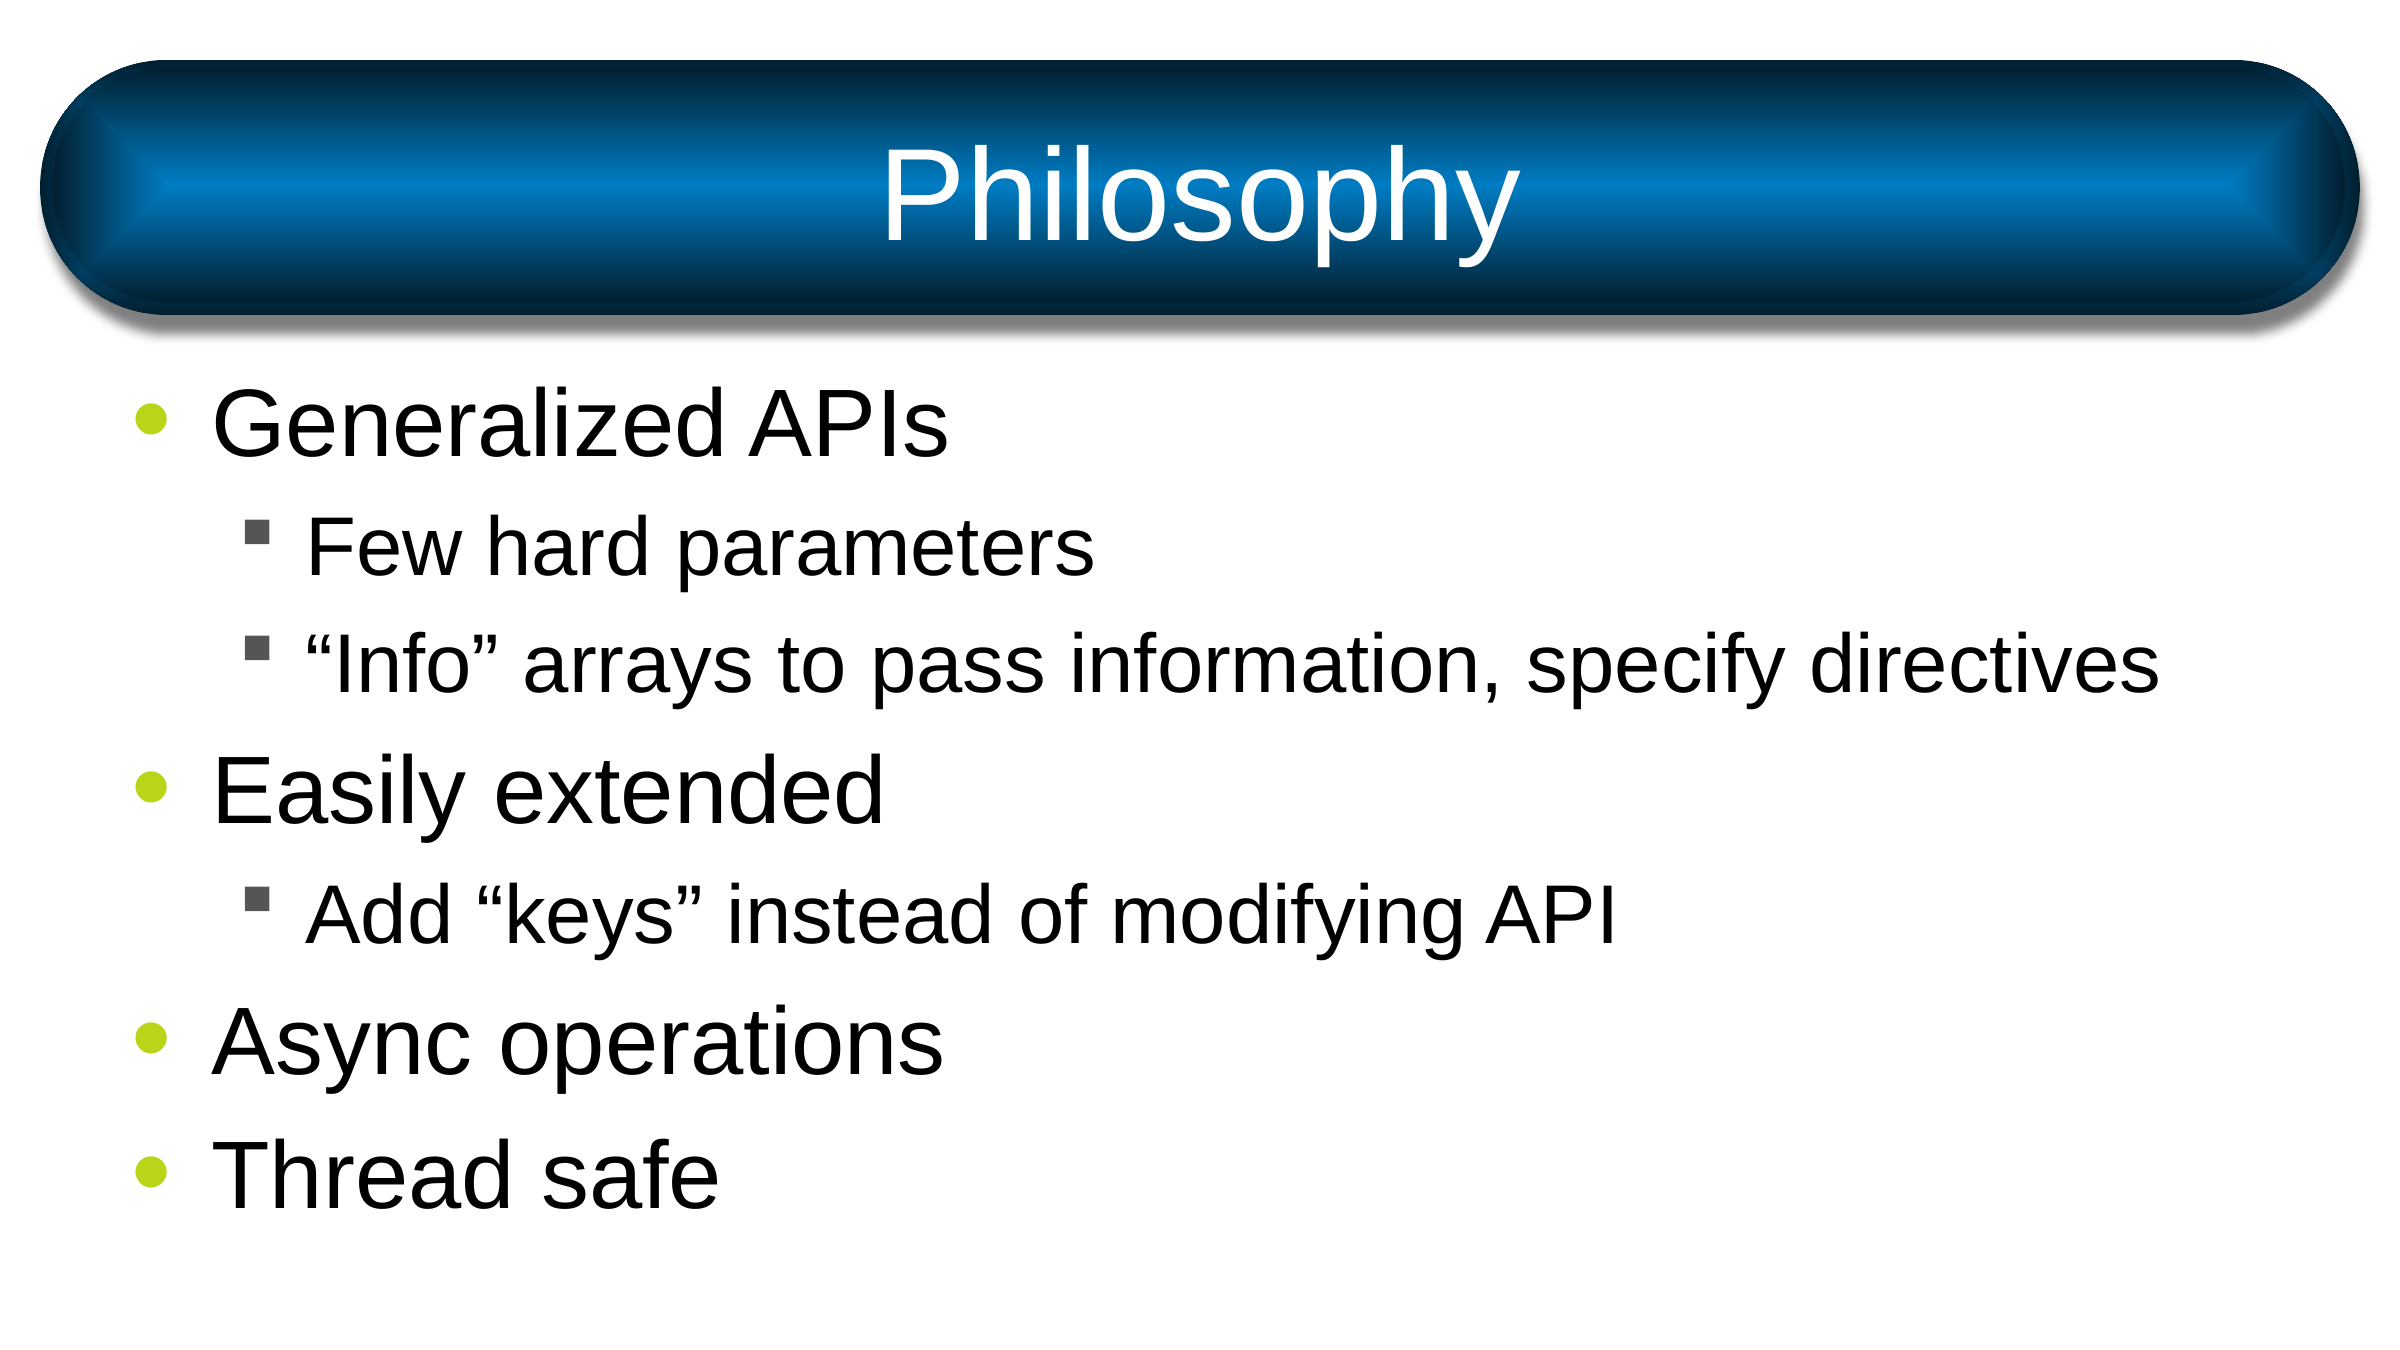

# Philosophy
Generalized APIs
Few hard parameters
“Info” arrays to pass information, specify directives
Easily extended
Add “keys” instead of modifying API
Async operations
Thread safe